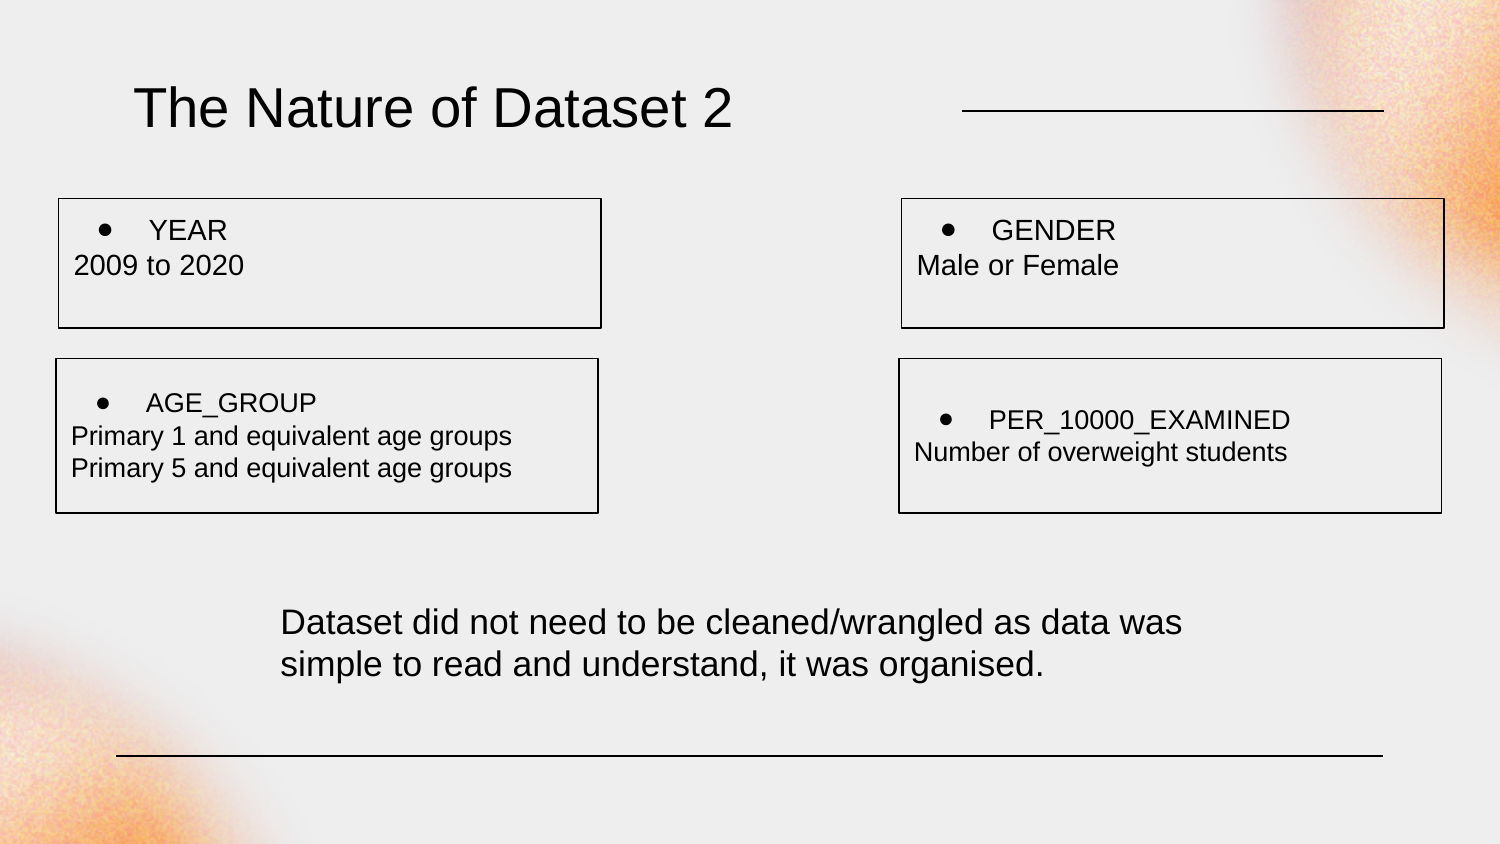

# The Nature of Dataset 2

YEAR
2009 to 2020

GENDER
Male or Female

AGE_GROUP
Primary 1 and equivalent age groups
Primary 5 and equivalent age groups

PER_10000_EXAMINED
Number of overweight students

Dataset did not need to be cleaned/wrangled as data was simple to read and understand, it was organised.